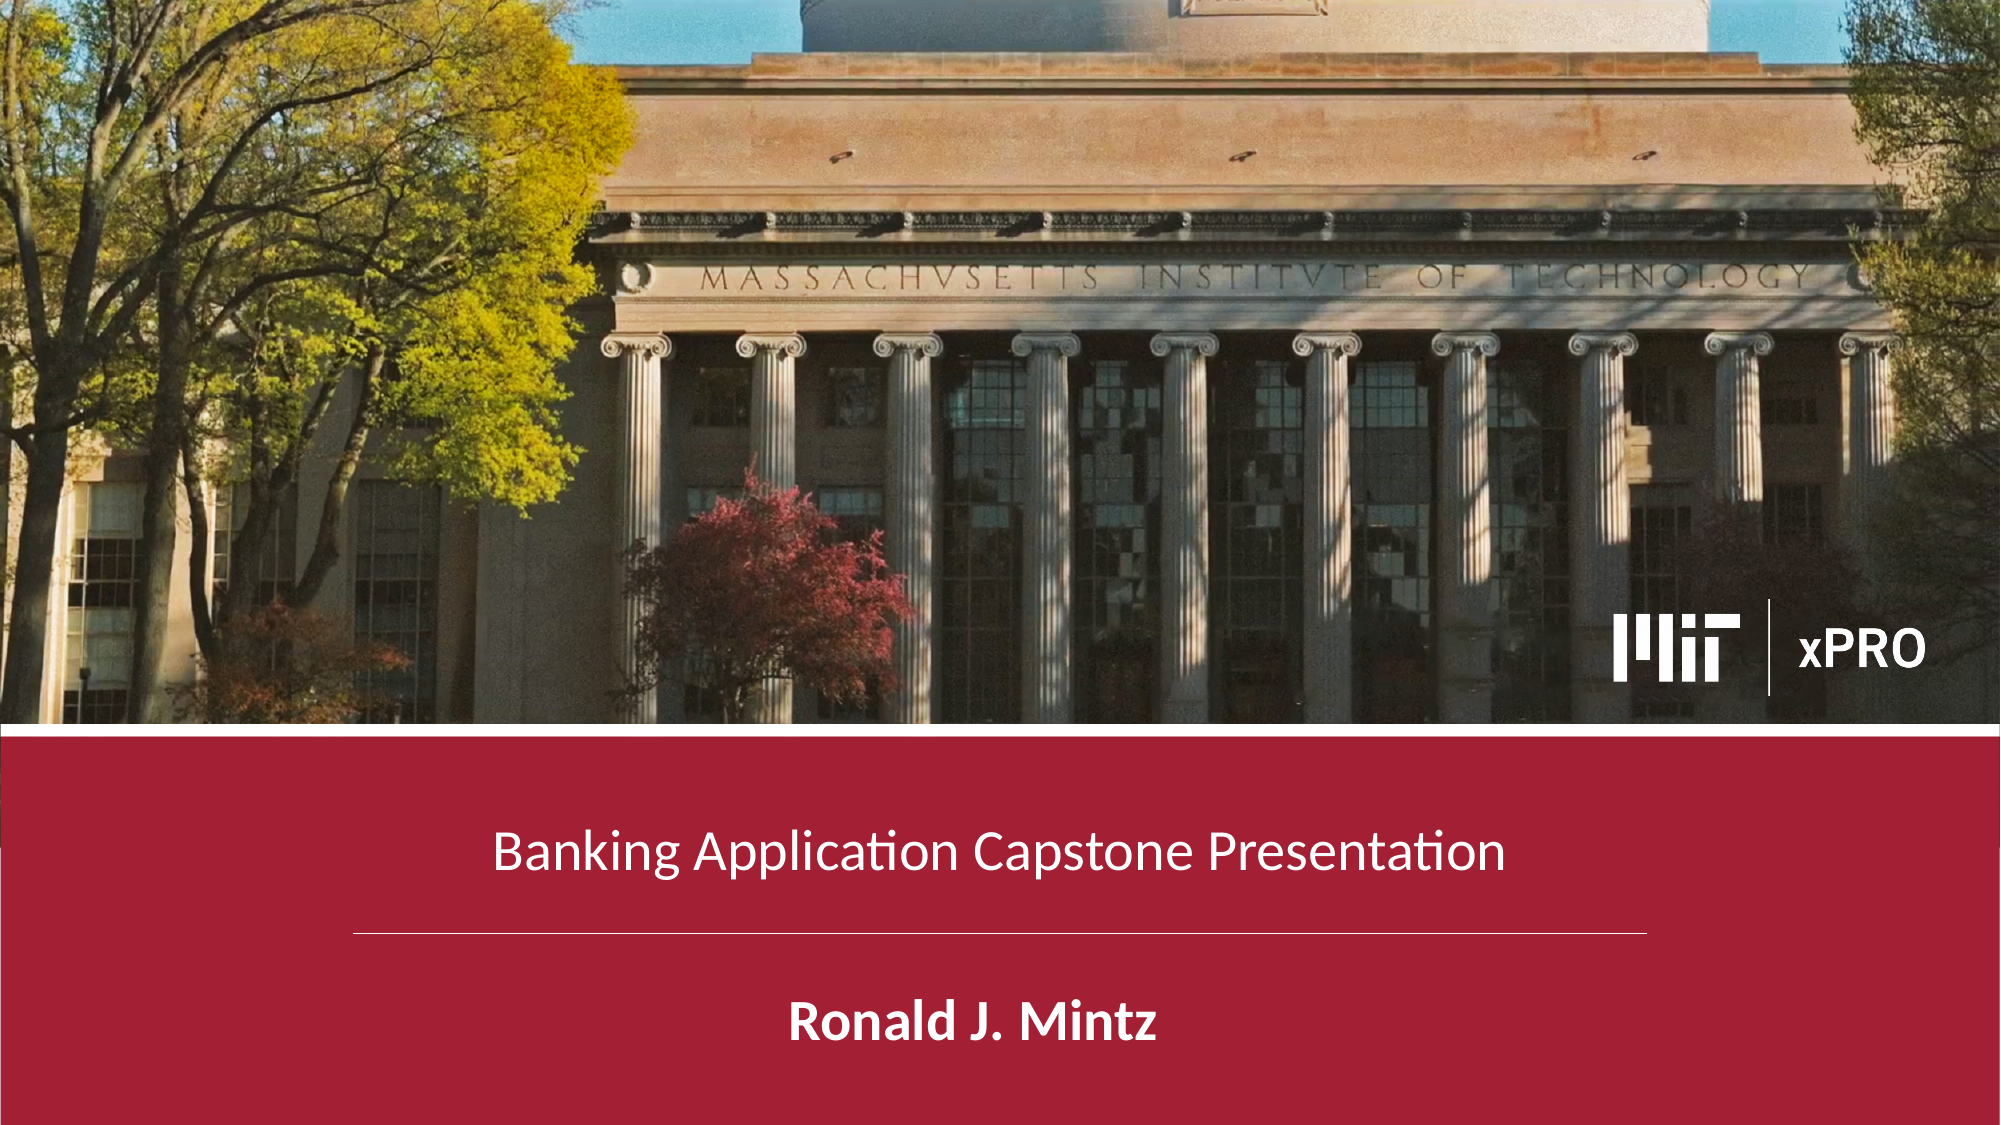

Banking Application Capstone Presentation
Ronald J. Mintz